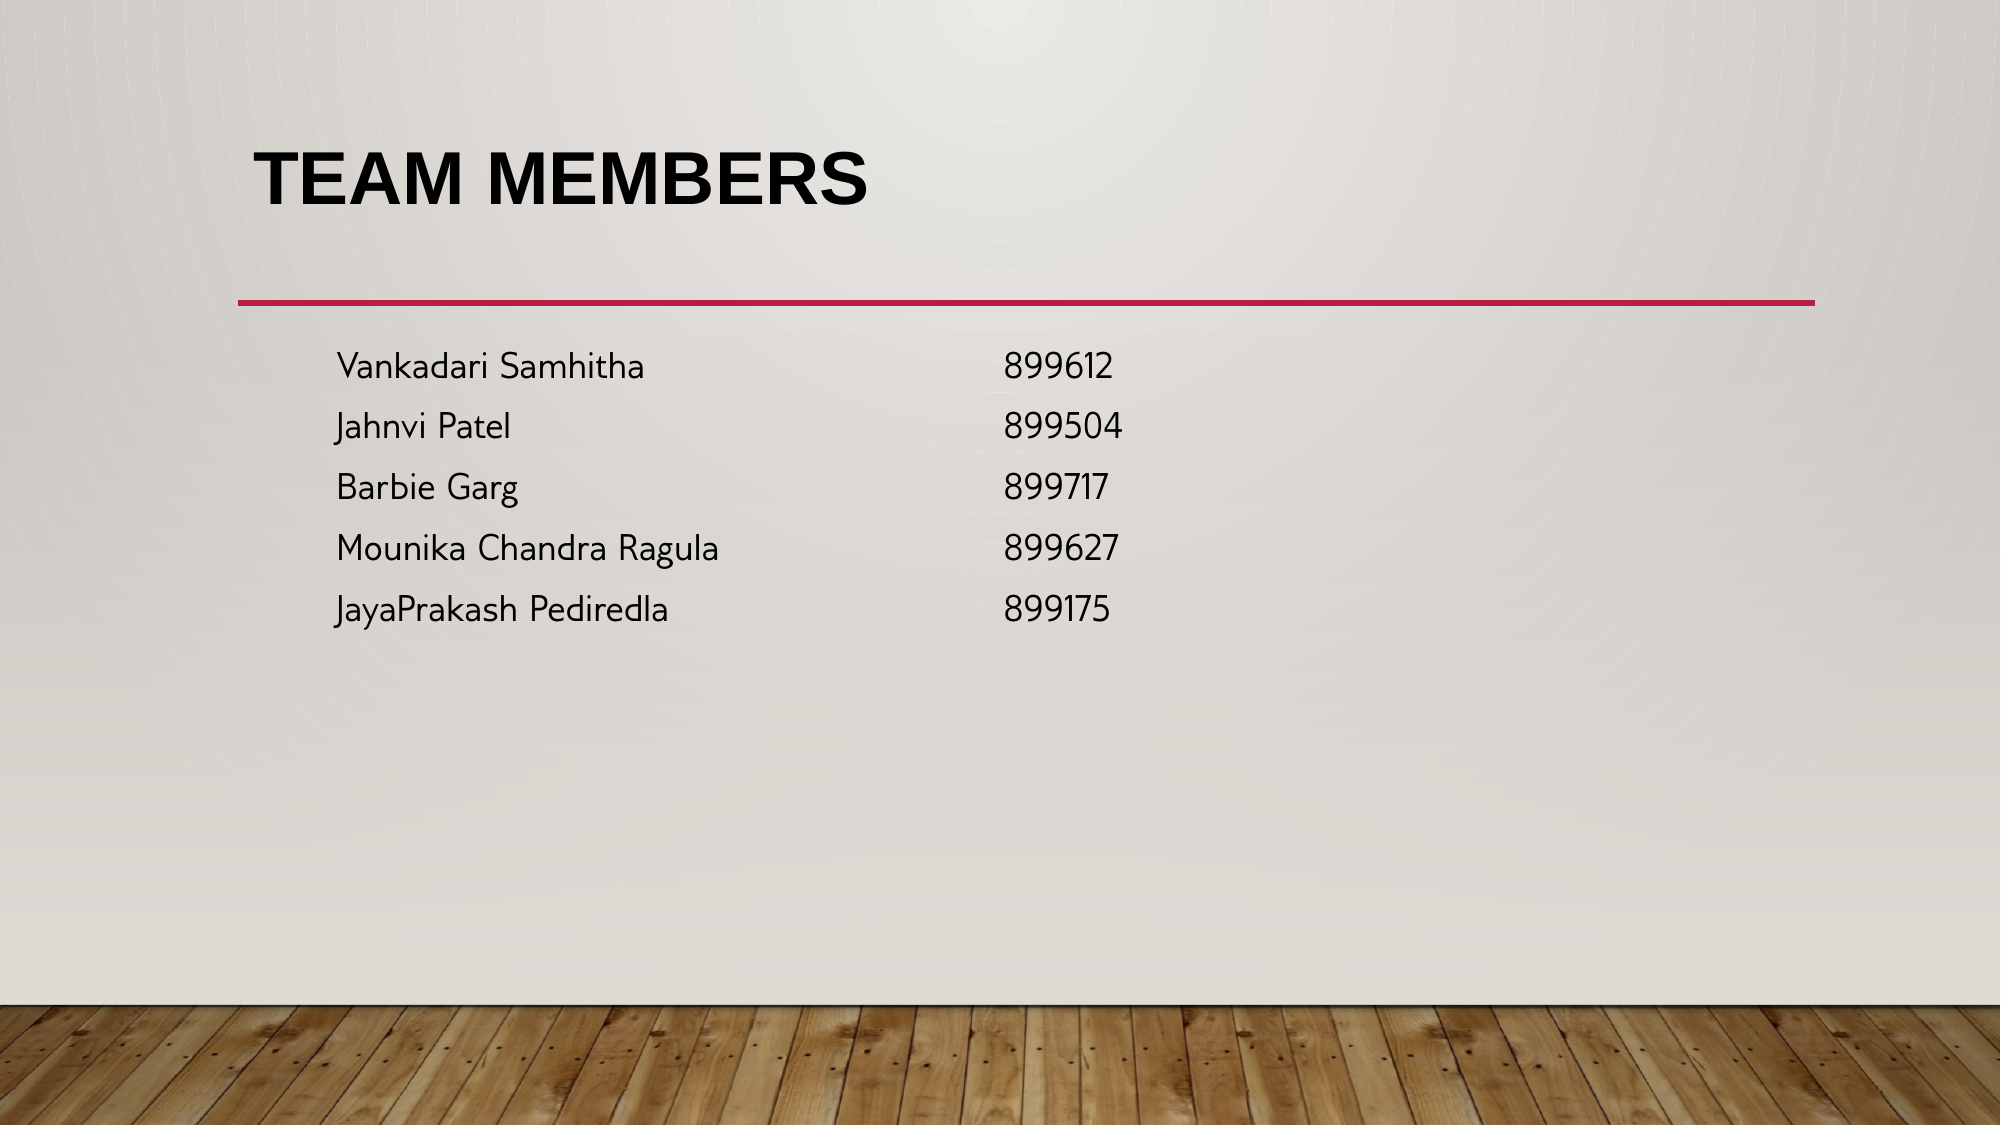

# Team Members
| Vankadari Samhitha | 899612 |
| --- | --- |
| Jahnvi Patel | 899504 |
| Barbie Garg | 899717 |
| Mounika Chandra Ragula | 899627 |
| JayaPrakash Pediredla | 899175 |